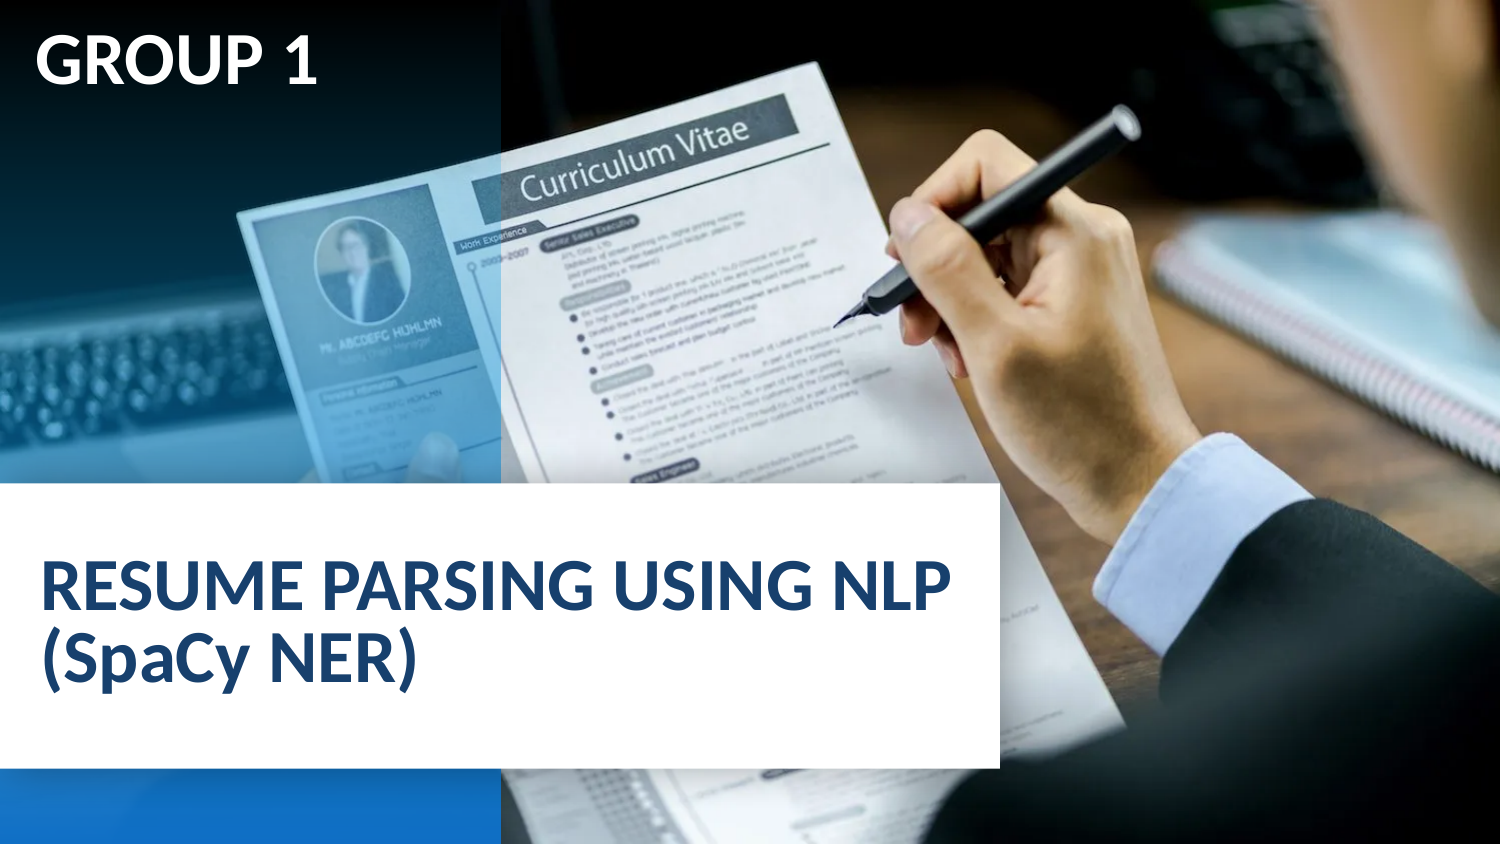

GROUP 1
# RESUME PARSING USING NLP (SpaCy NER)